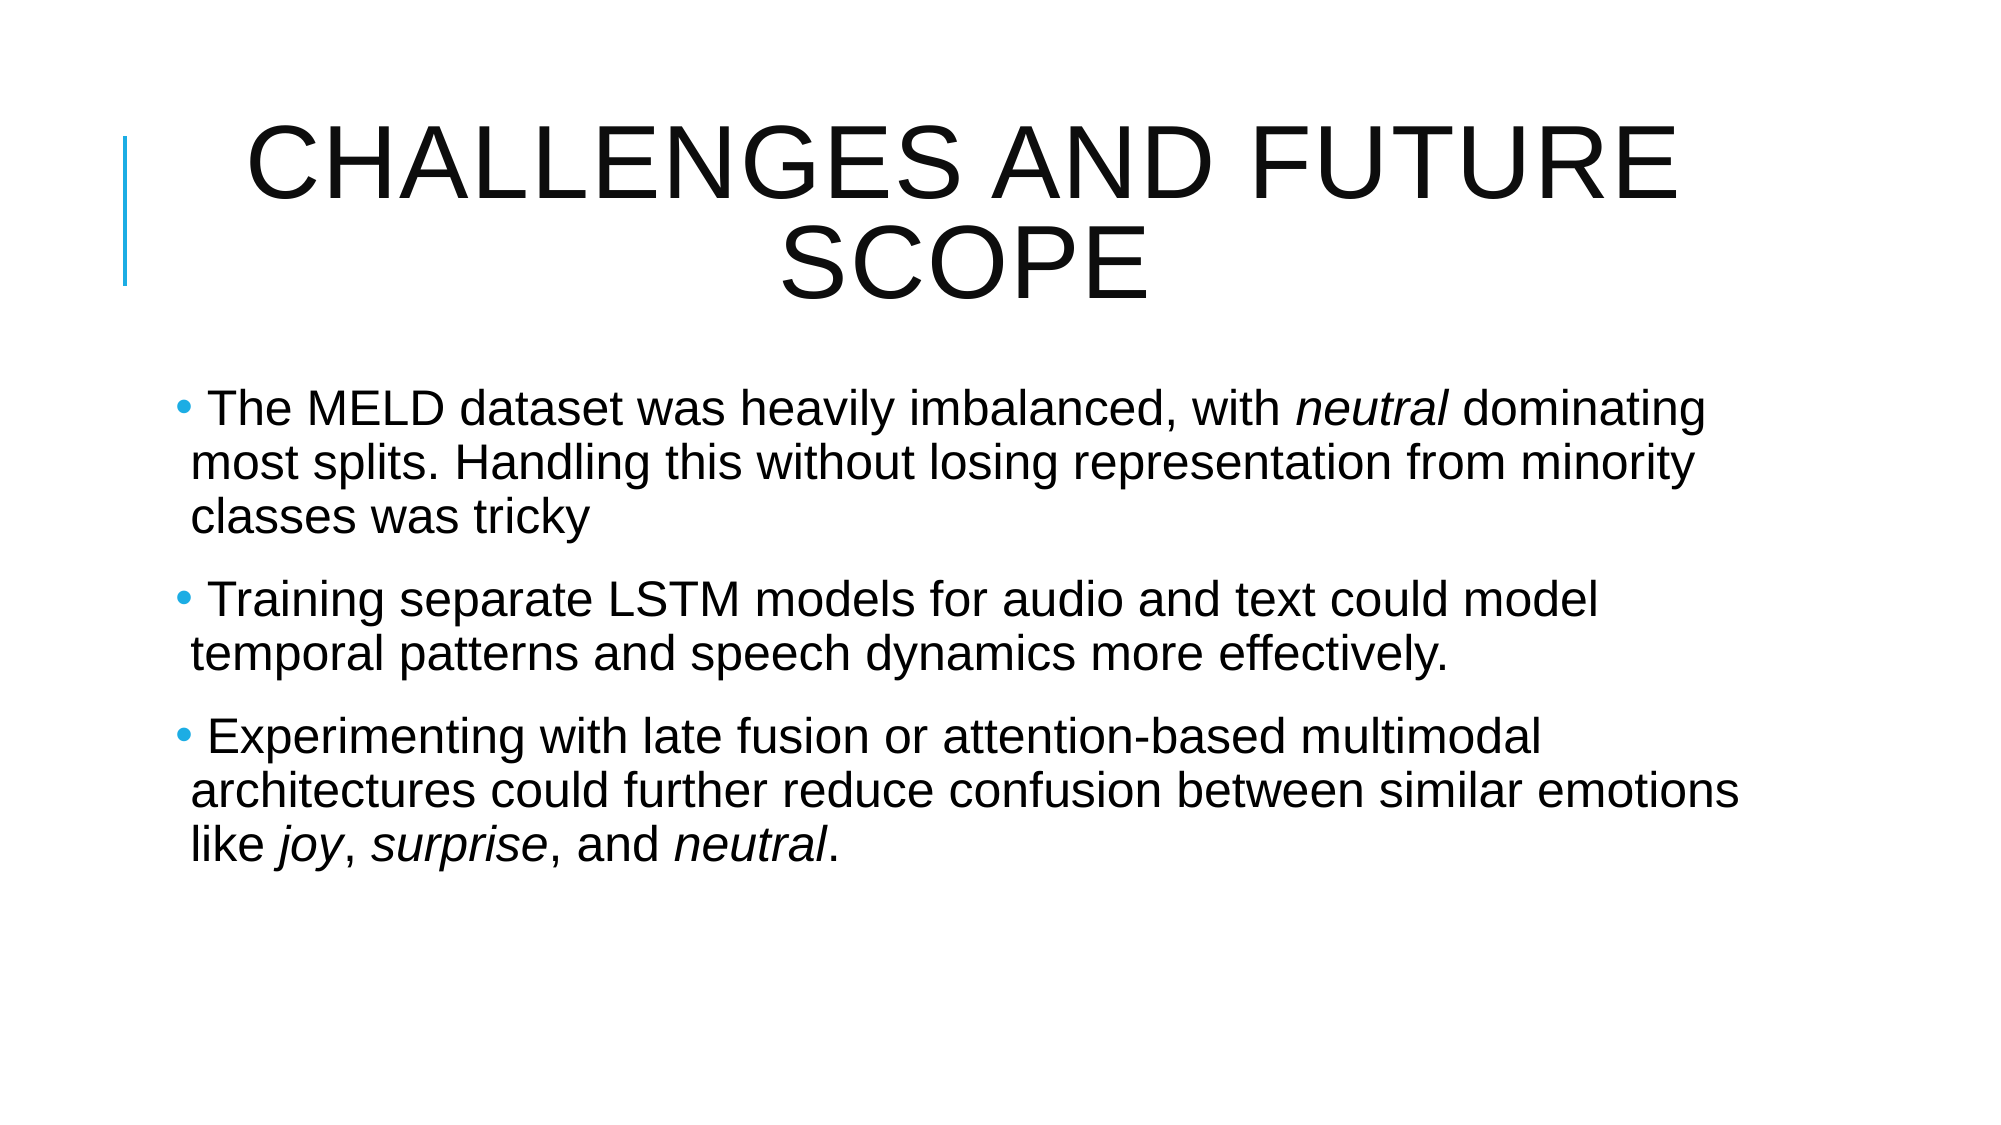

# Challenges and future scope
 The MELD dataset was heavily imbalanced, with neutral dominating most splits. Handling this without losing representation from minority classes was tricky
 Training separate LSTM models for audio and text could model temporal patterns and speech dynamics more effectively.
 Experimenting with late fusion or attention-based multimodal architectures could further reduce confusion between similar emotions like joy, surprise, and neutral.